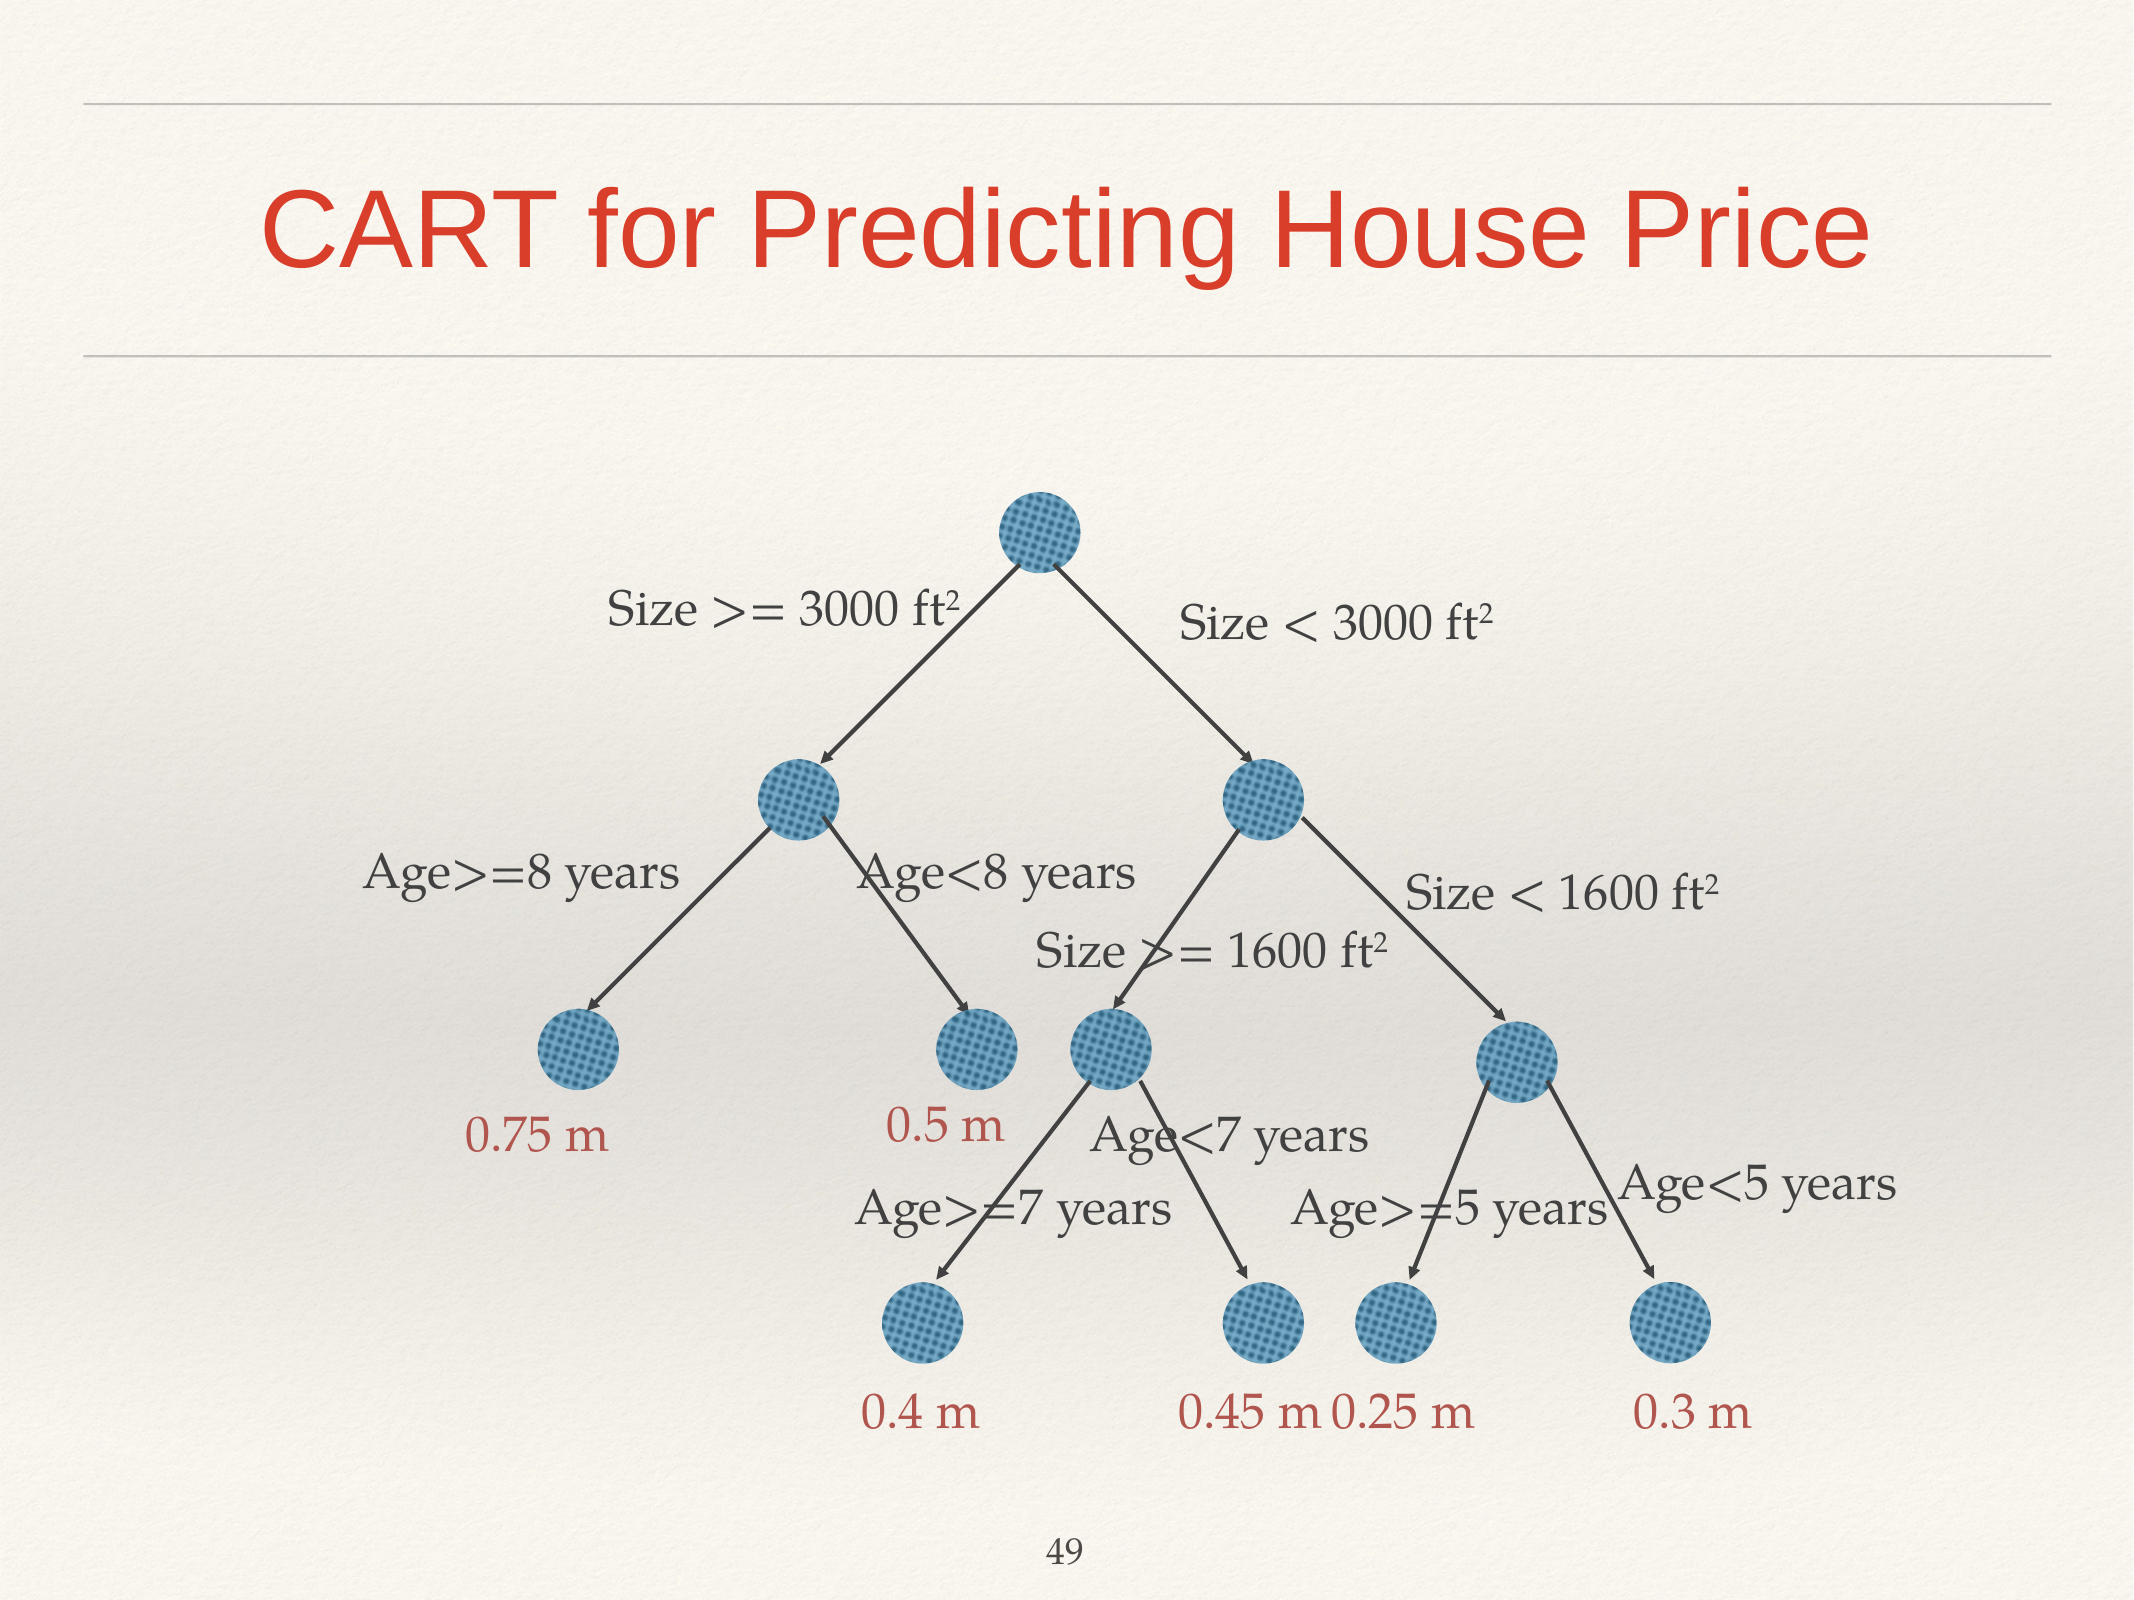

# CART for Predicting House Price

Size >= 3000 ft2

Size < 3000 ft2

Age>=8 years
Age<8 years

Size < 1600 ft2
Size >= 1600 ft2

0.5 m

0.75 m
Age<7 years
Age<5 years
Age>=7 years
Age>=5 years

0.4 m
0.45 m
0.25 m
0.3 m
49